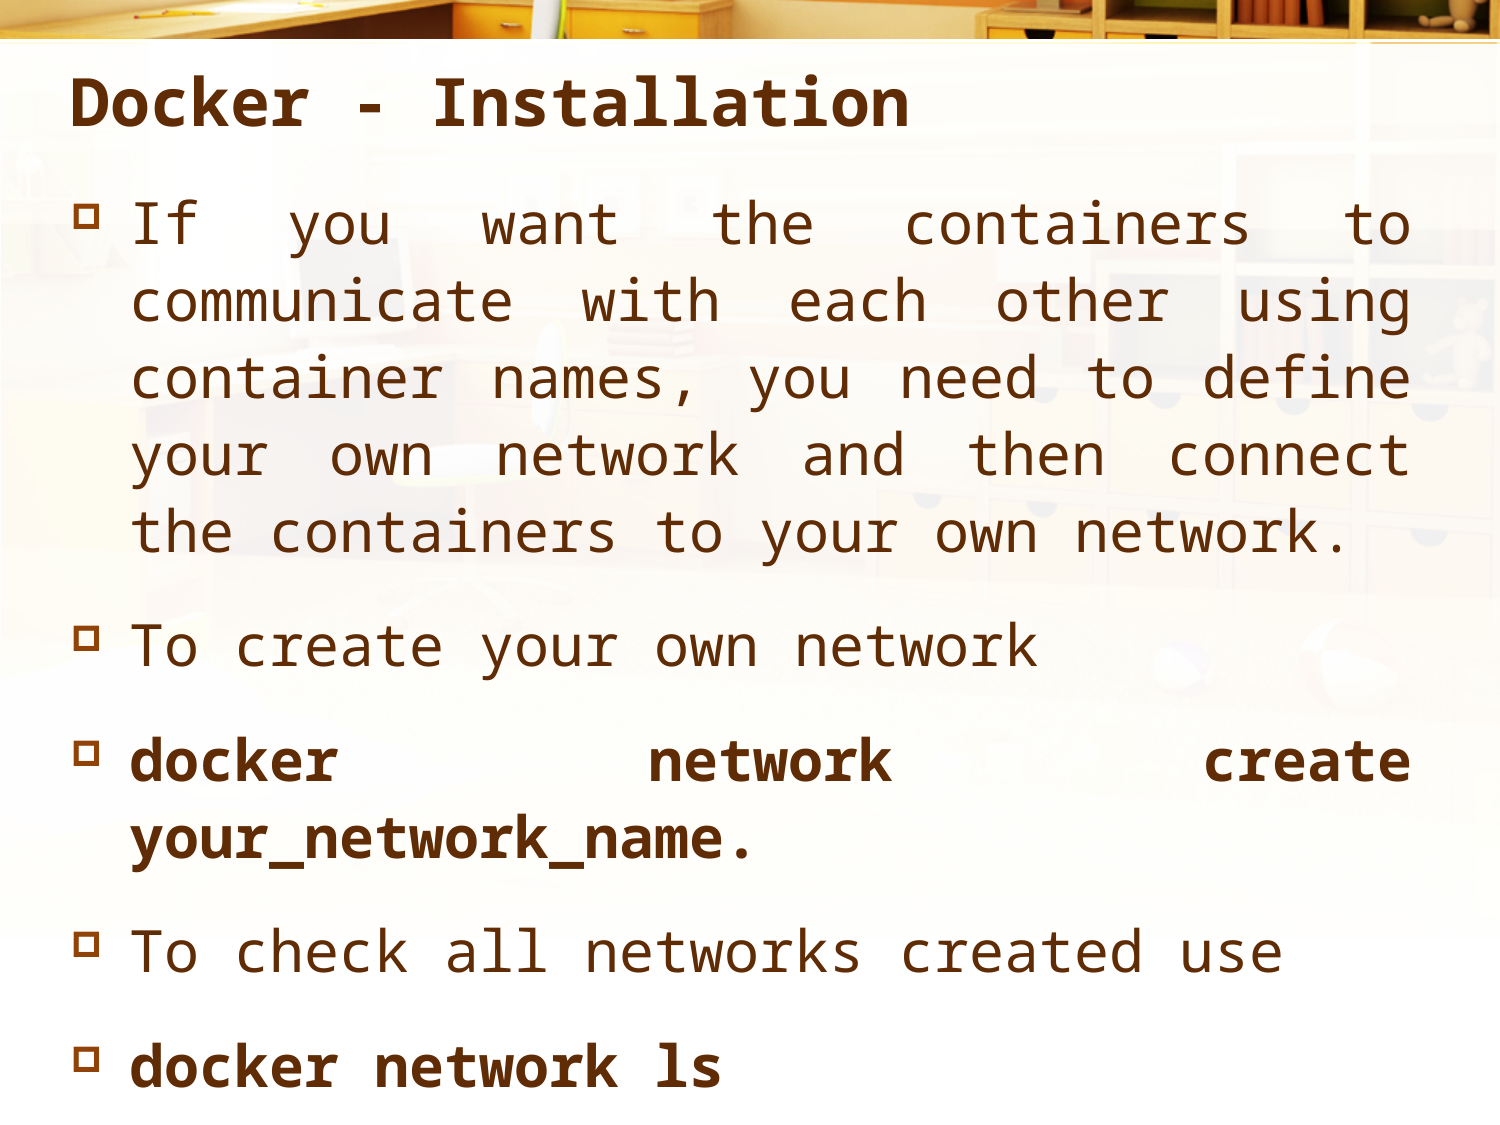

# Docker - Installation
If you want the containers to communicate with each other using container names, you need to define your own network and then connect the containers to your own network.
To create your own network
docker network create your_network_name.
To check all networks created use
docker network ls